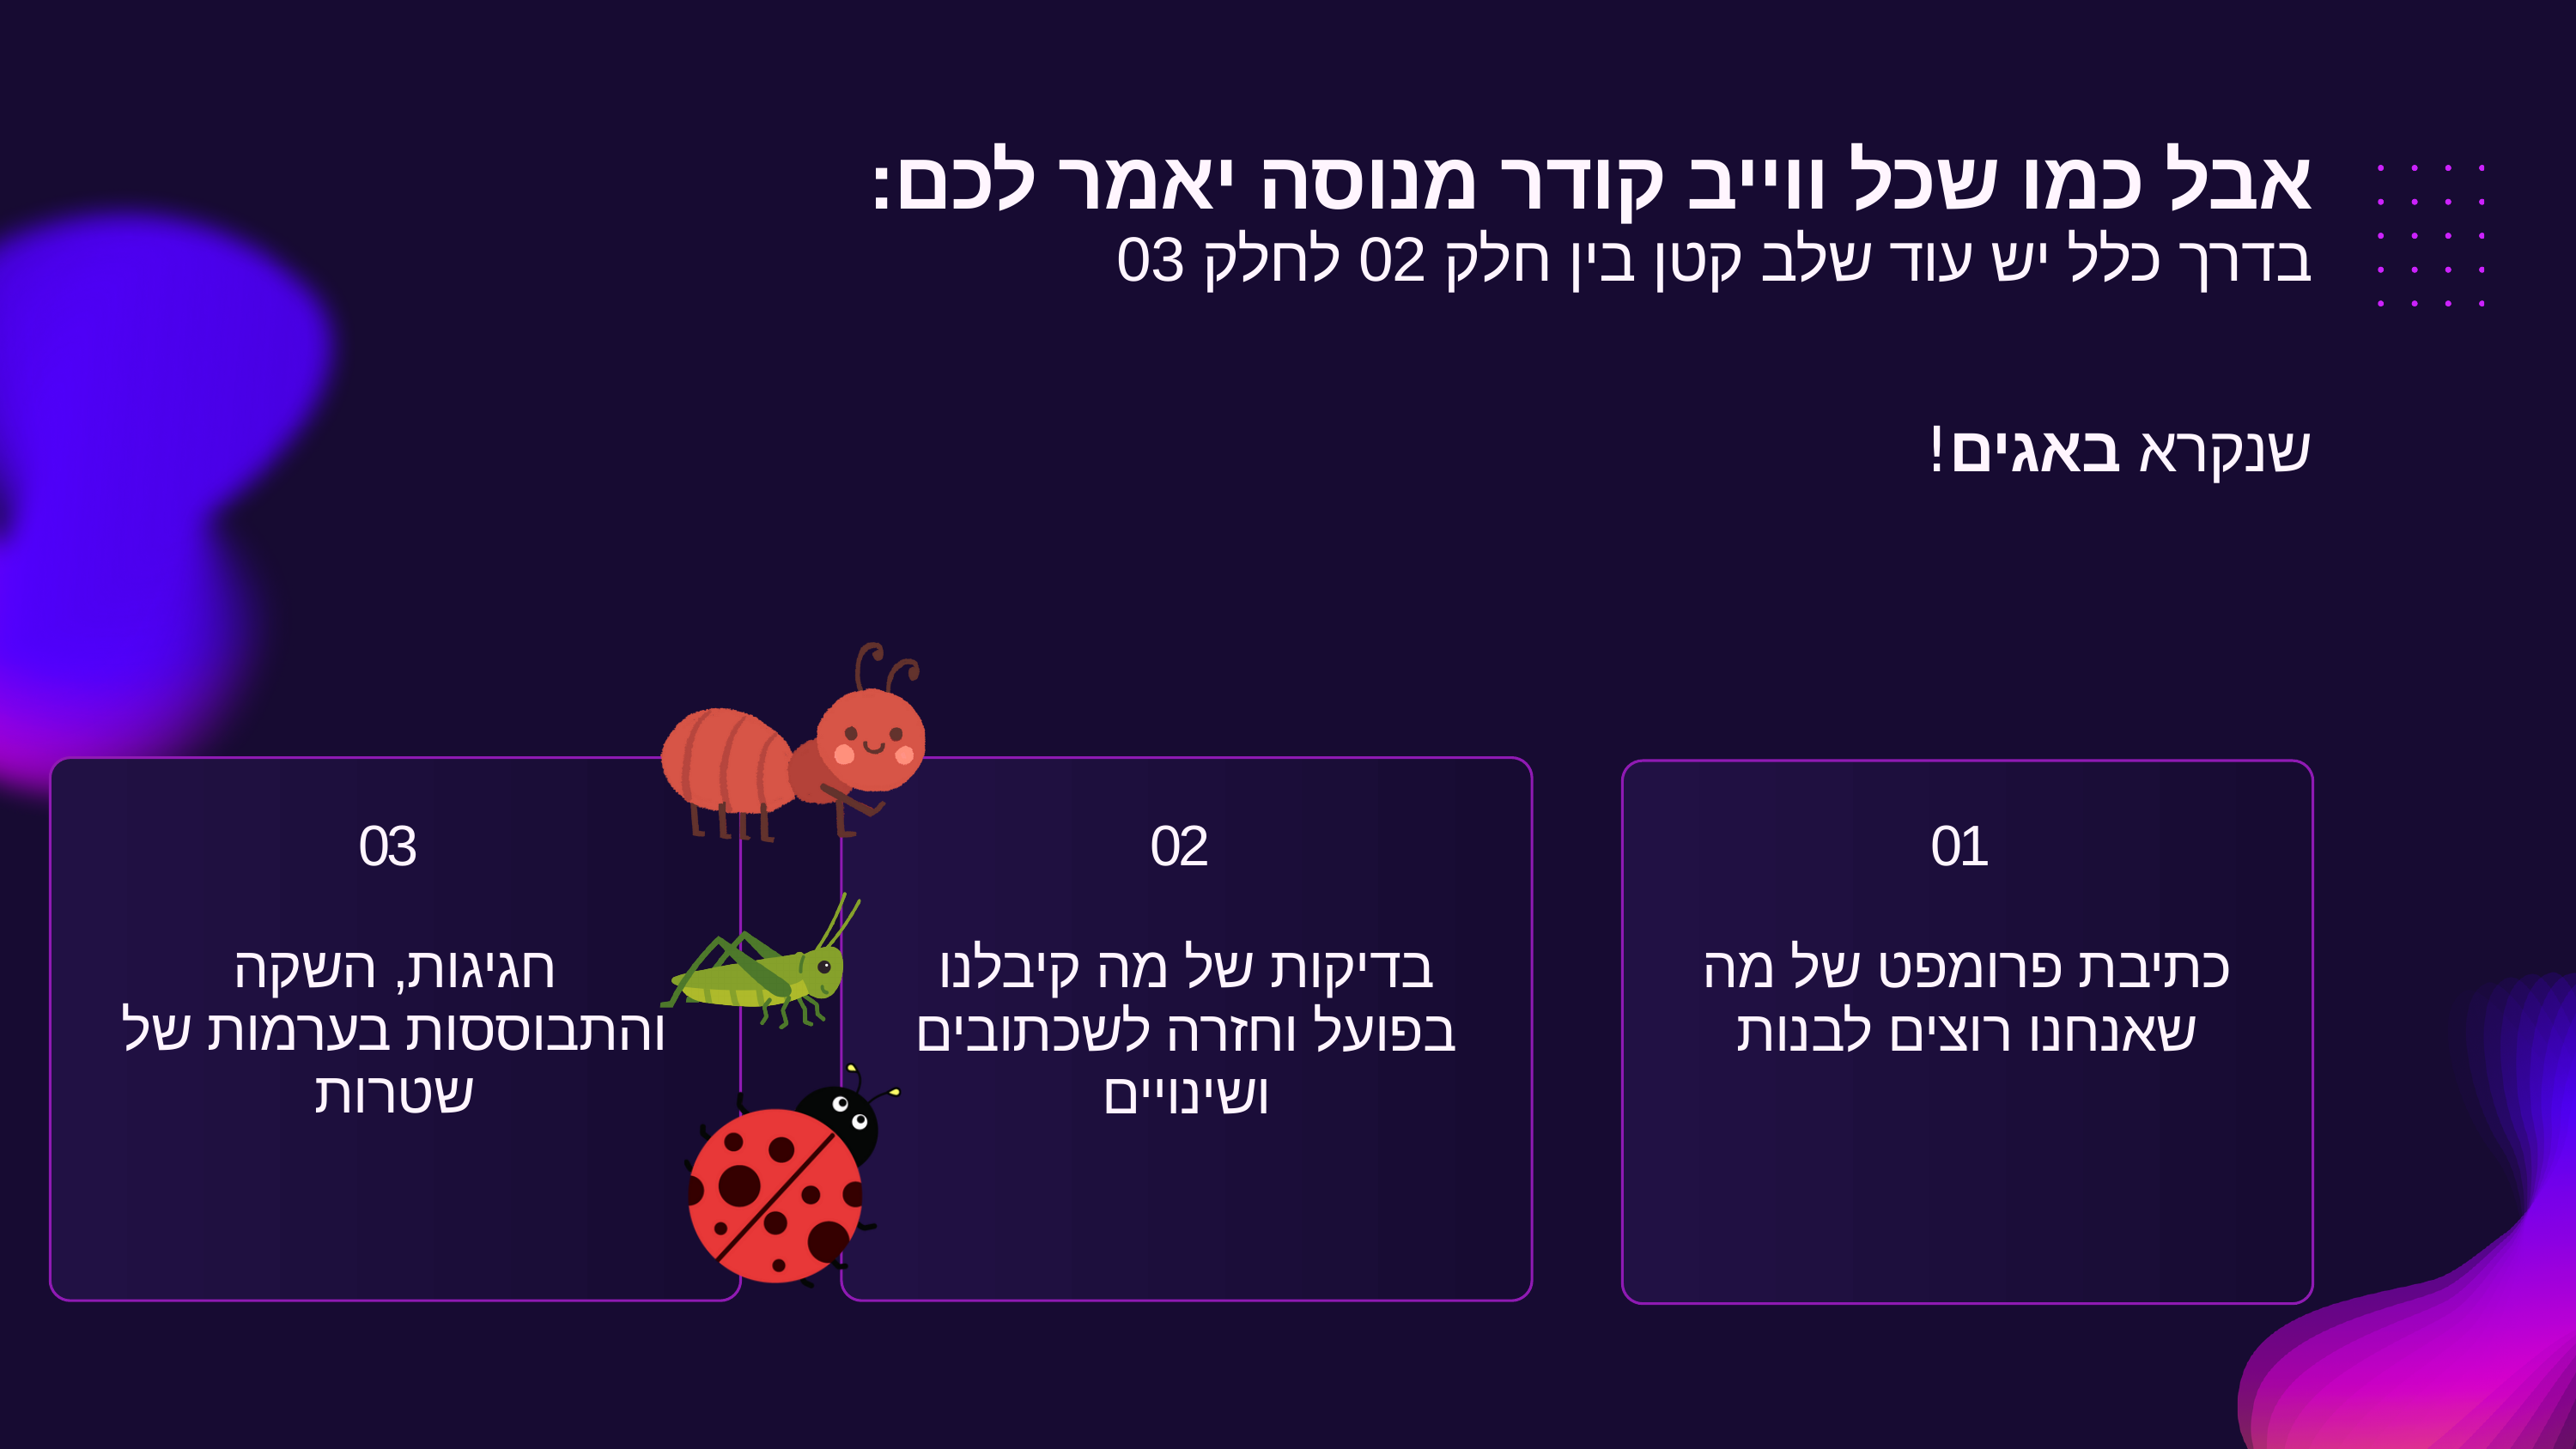

אבל כמו שכל ווייב קודר מנוסה יאמר לכם:
בדרך כלל יש עוד שלב קטן בין חלק 02 לחלק 03

שנקרא באגים!

03
חגיגות, השקה
והתבוססות בערמות של
שטרות

02
01

בדיקות של מה קיבלנו בפועל וחזרה לשכתובים ושינויים
כתיבת פרומפט של מה שאנחנו רוצים לבנות